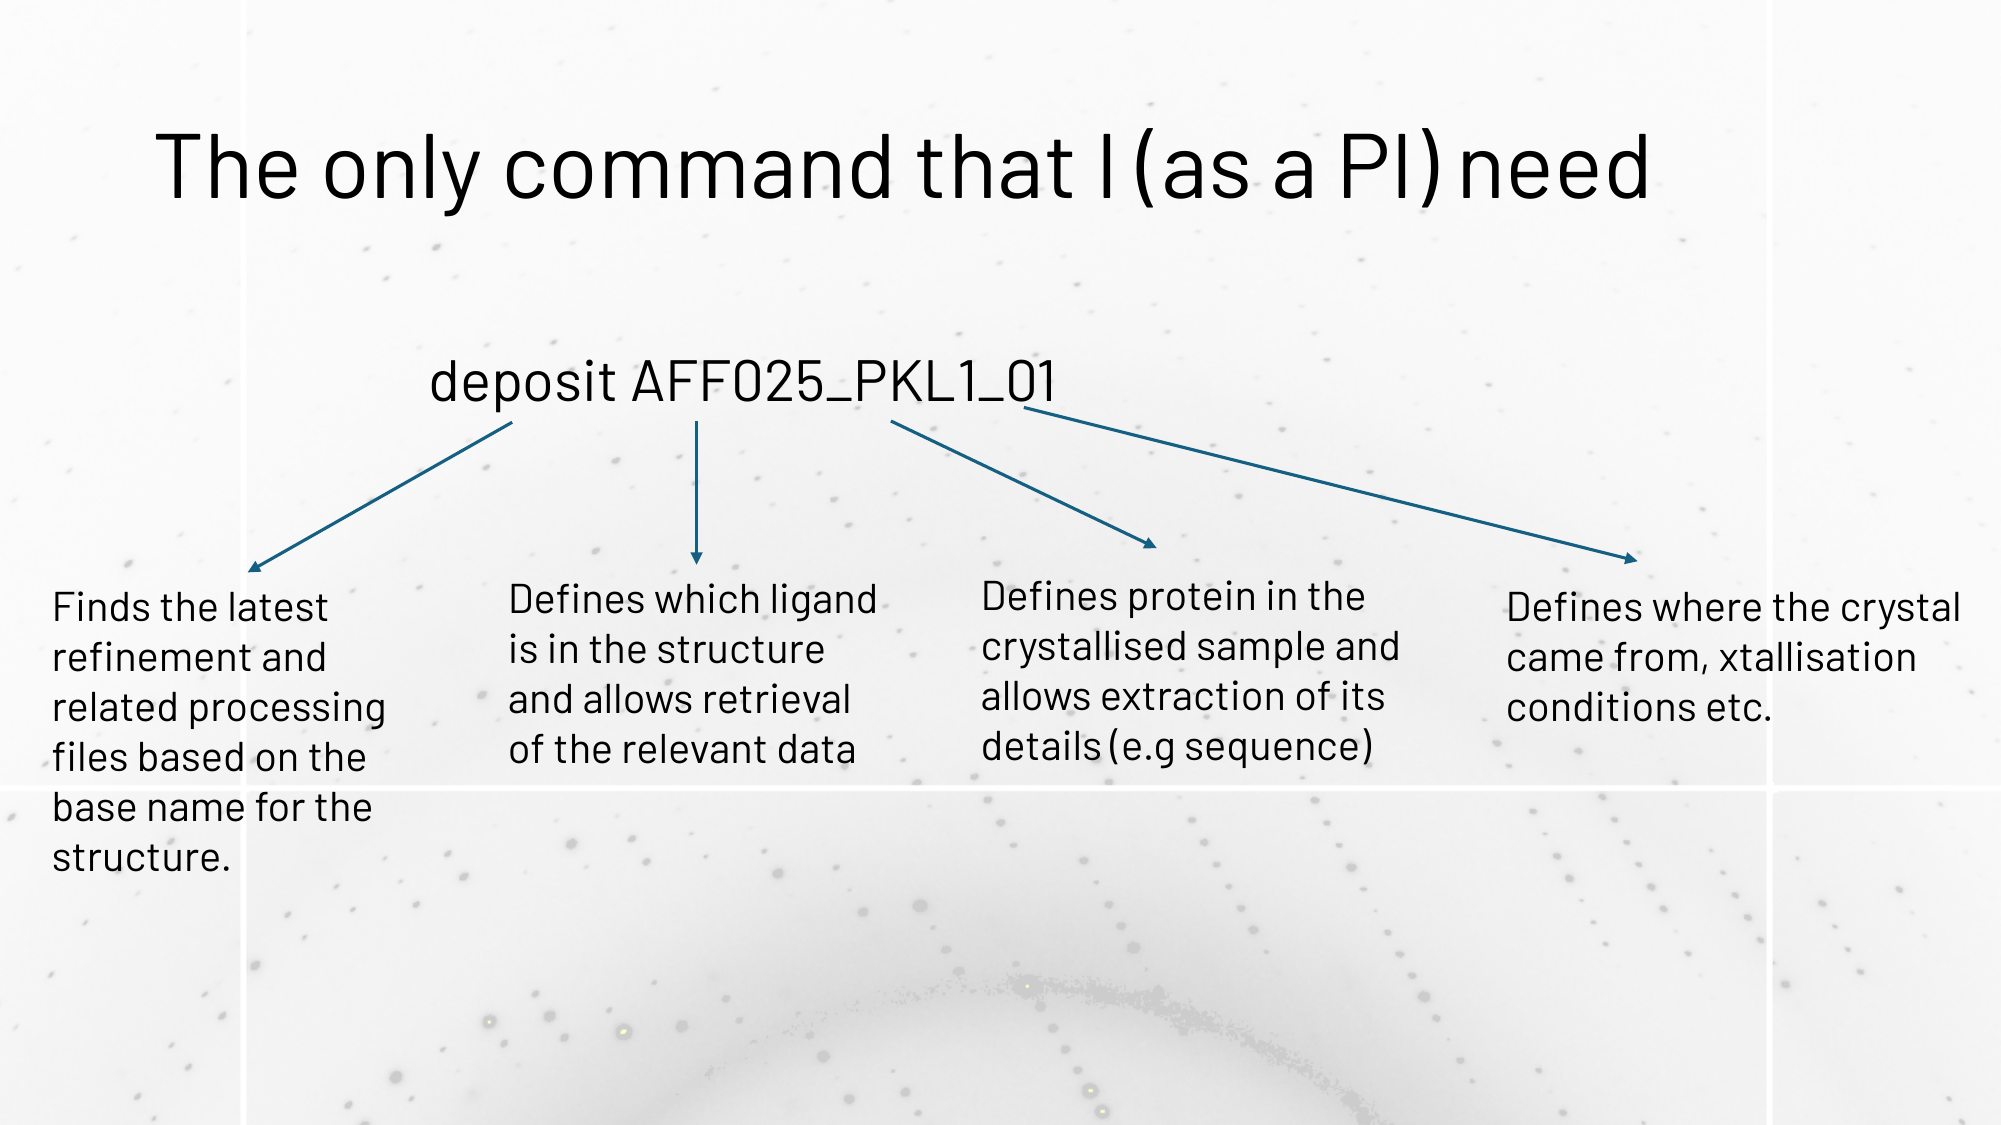

# The only command that I (as a PI) need
deposit AFF025_PKL1_01
Defines protein in the crystallised sample and allows extraction of its details (e.g sequence)
Defines which ligand is in the structure and allows retrieval of the relevant data
Finds the latest refinement and related processing files based on the base name for the structure.
Defines where the crystal came from, xtallisation conditions etc.